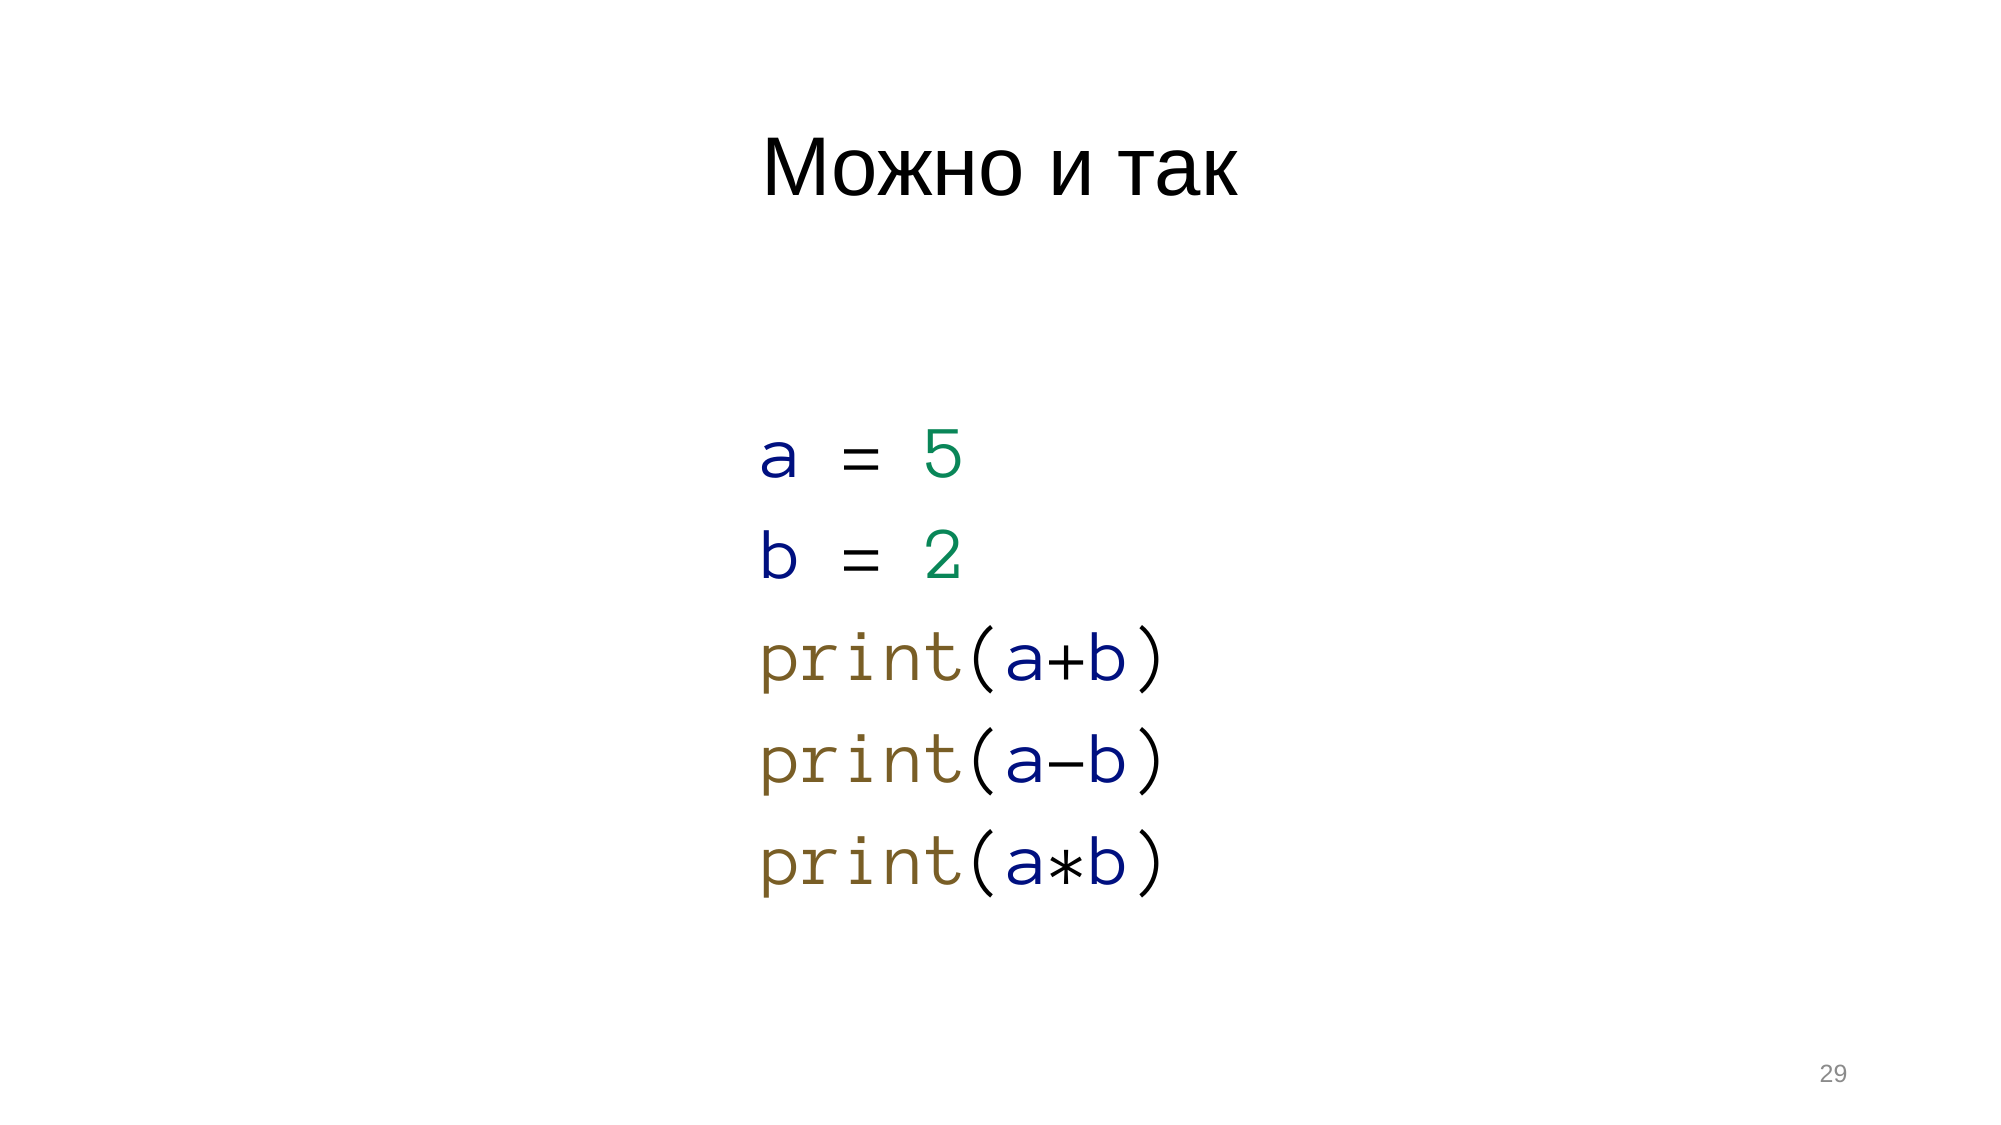

# Можно и так
a = 5
b = 2
print(a+b)
print(a-b)
print(a*b)
29